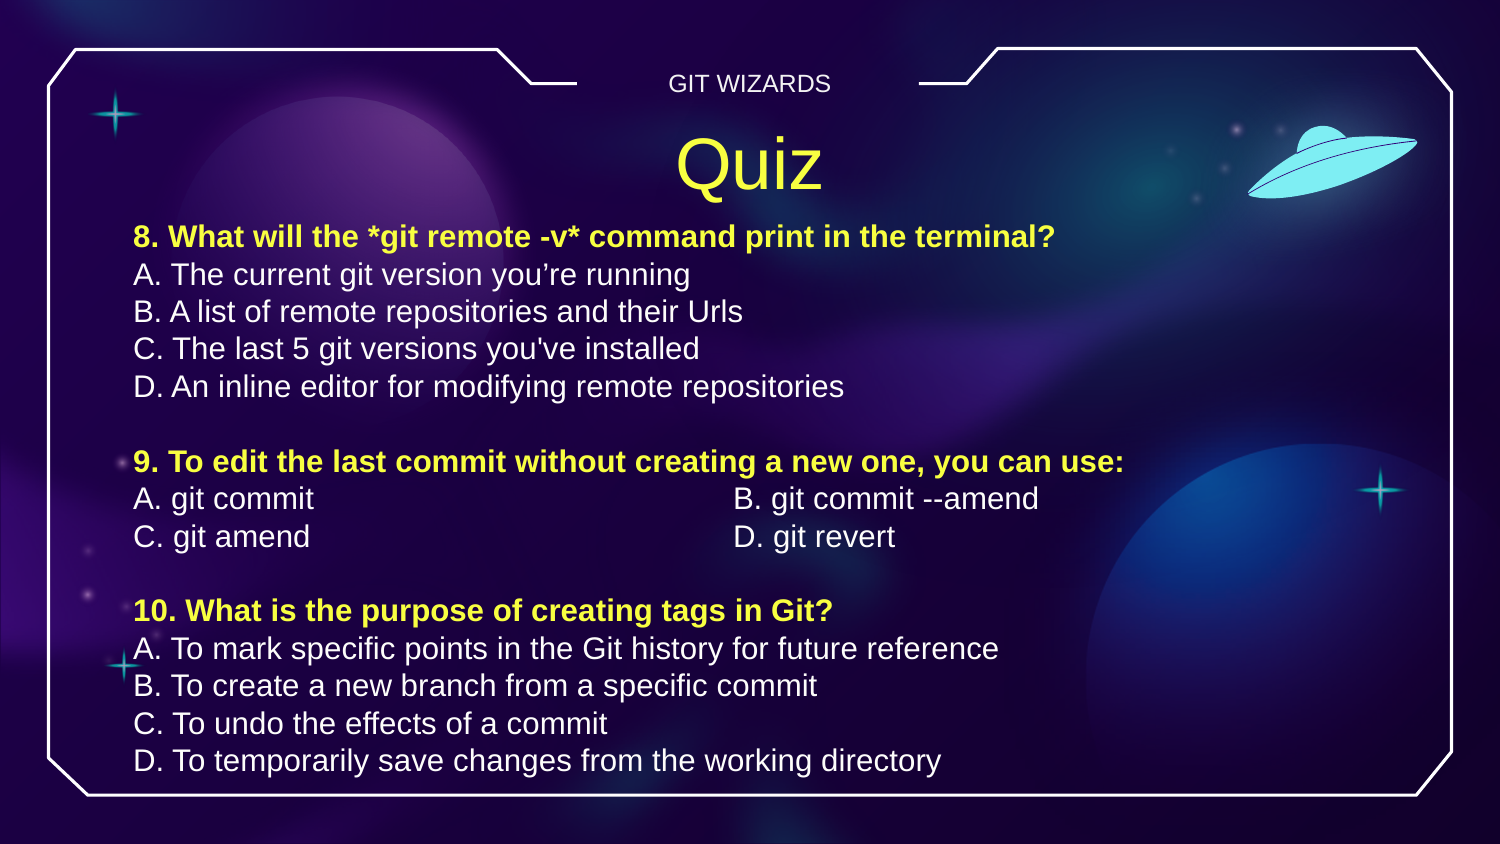

GIT WIZARDS
# Quiz

8. What will the *git remote -v* command print in the terminal?
A. The current git version you’re running
B. A list of remote repositories and their Urls
C. The last 5 git versions you've installed
D. An inline editor for modifying remote repositories

9. To edit the last commit without creating a new one, you can use:
A. git commit			B. git commit --amend
C. git amend			D. git revert

10. What is the purpose of creating tags in Git?
A. To mark specific points in the Git history for future reference
B. To create a new branch from a specific commit
C. To undo the effects of a commit
D. To temporarily save changes from the working directory